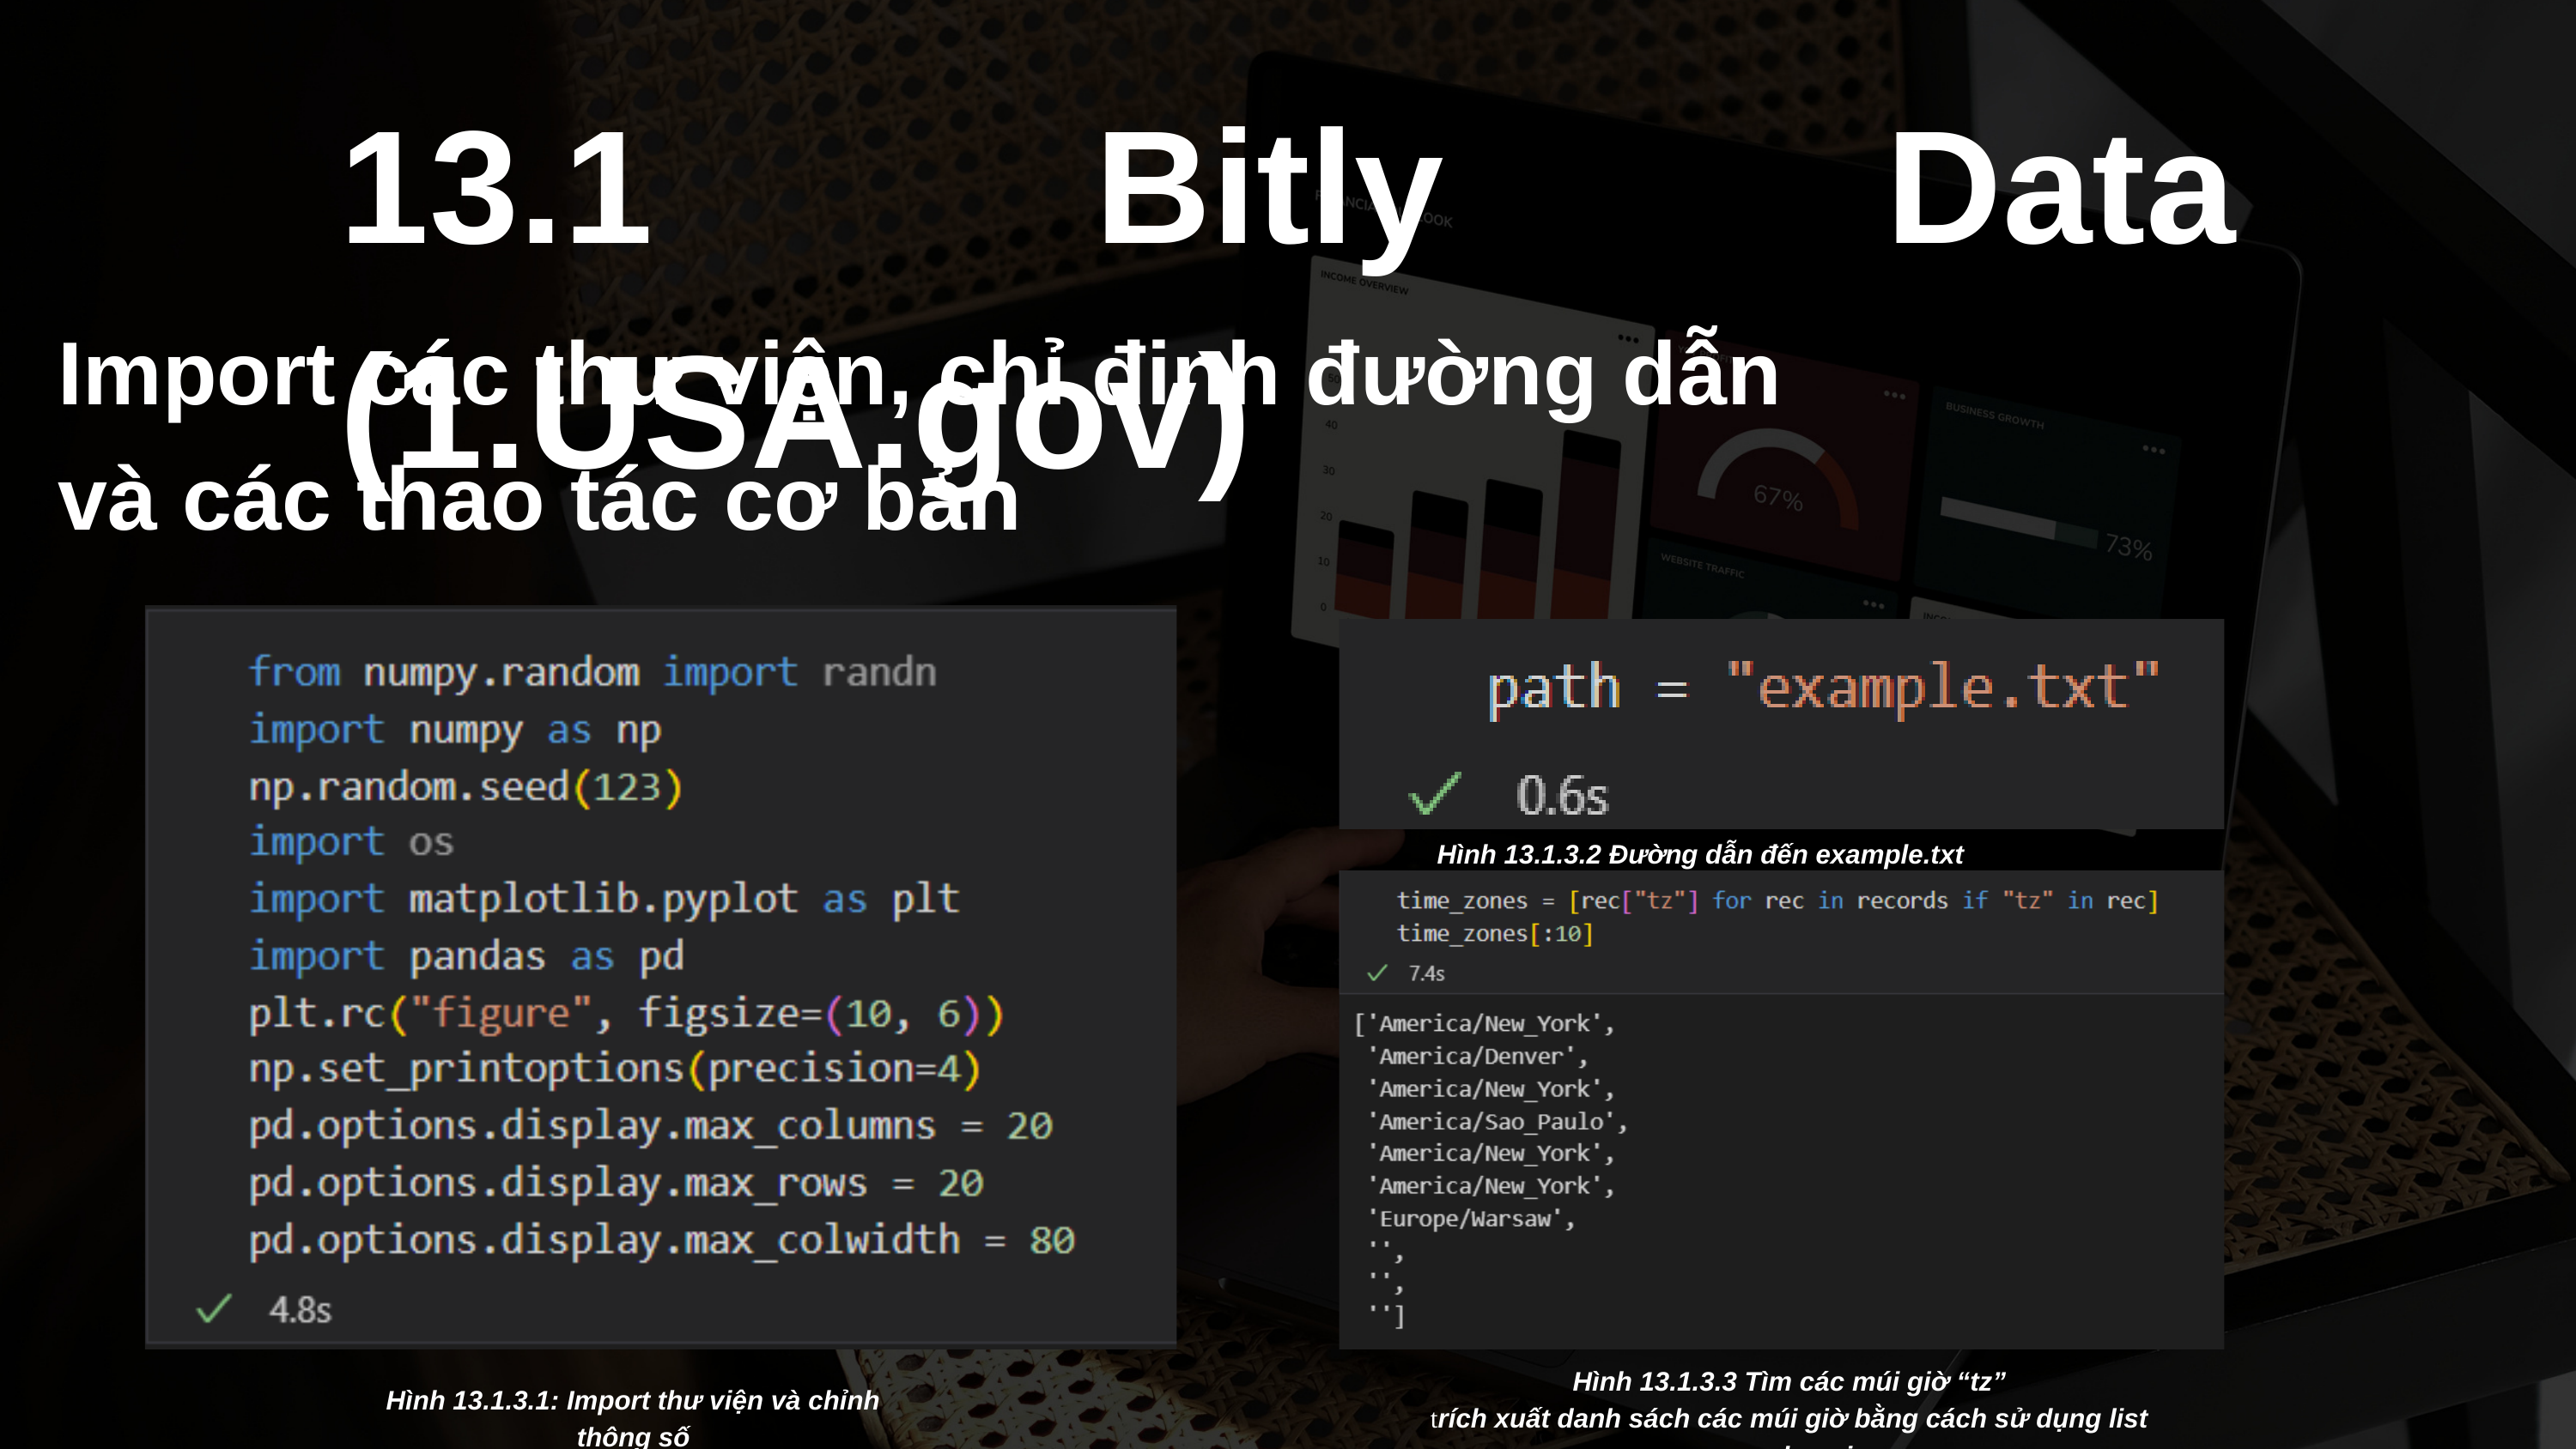

13.1 Bitly Data (1.USA.gov)
Import các thư viện, chỉ đinh đường dẫn và các thao tác cơ bản

Hình 13.1.3.2 Đường dẫn đến example.txt

Hình 13.1.3.3 Tìm các múi giờ “tz”
trích xuất danh sách các múi giờ bằng cách sử dụng list comprehension:

Hình 13.1.3.1: Import thư viện và chỉnh thông số